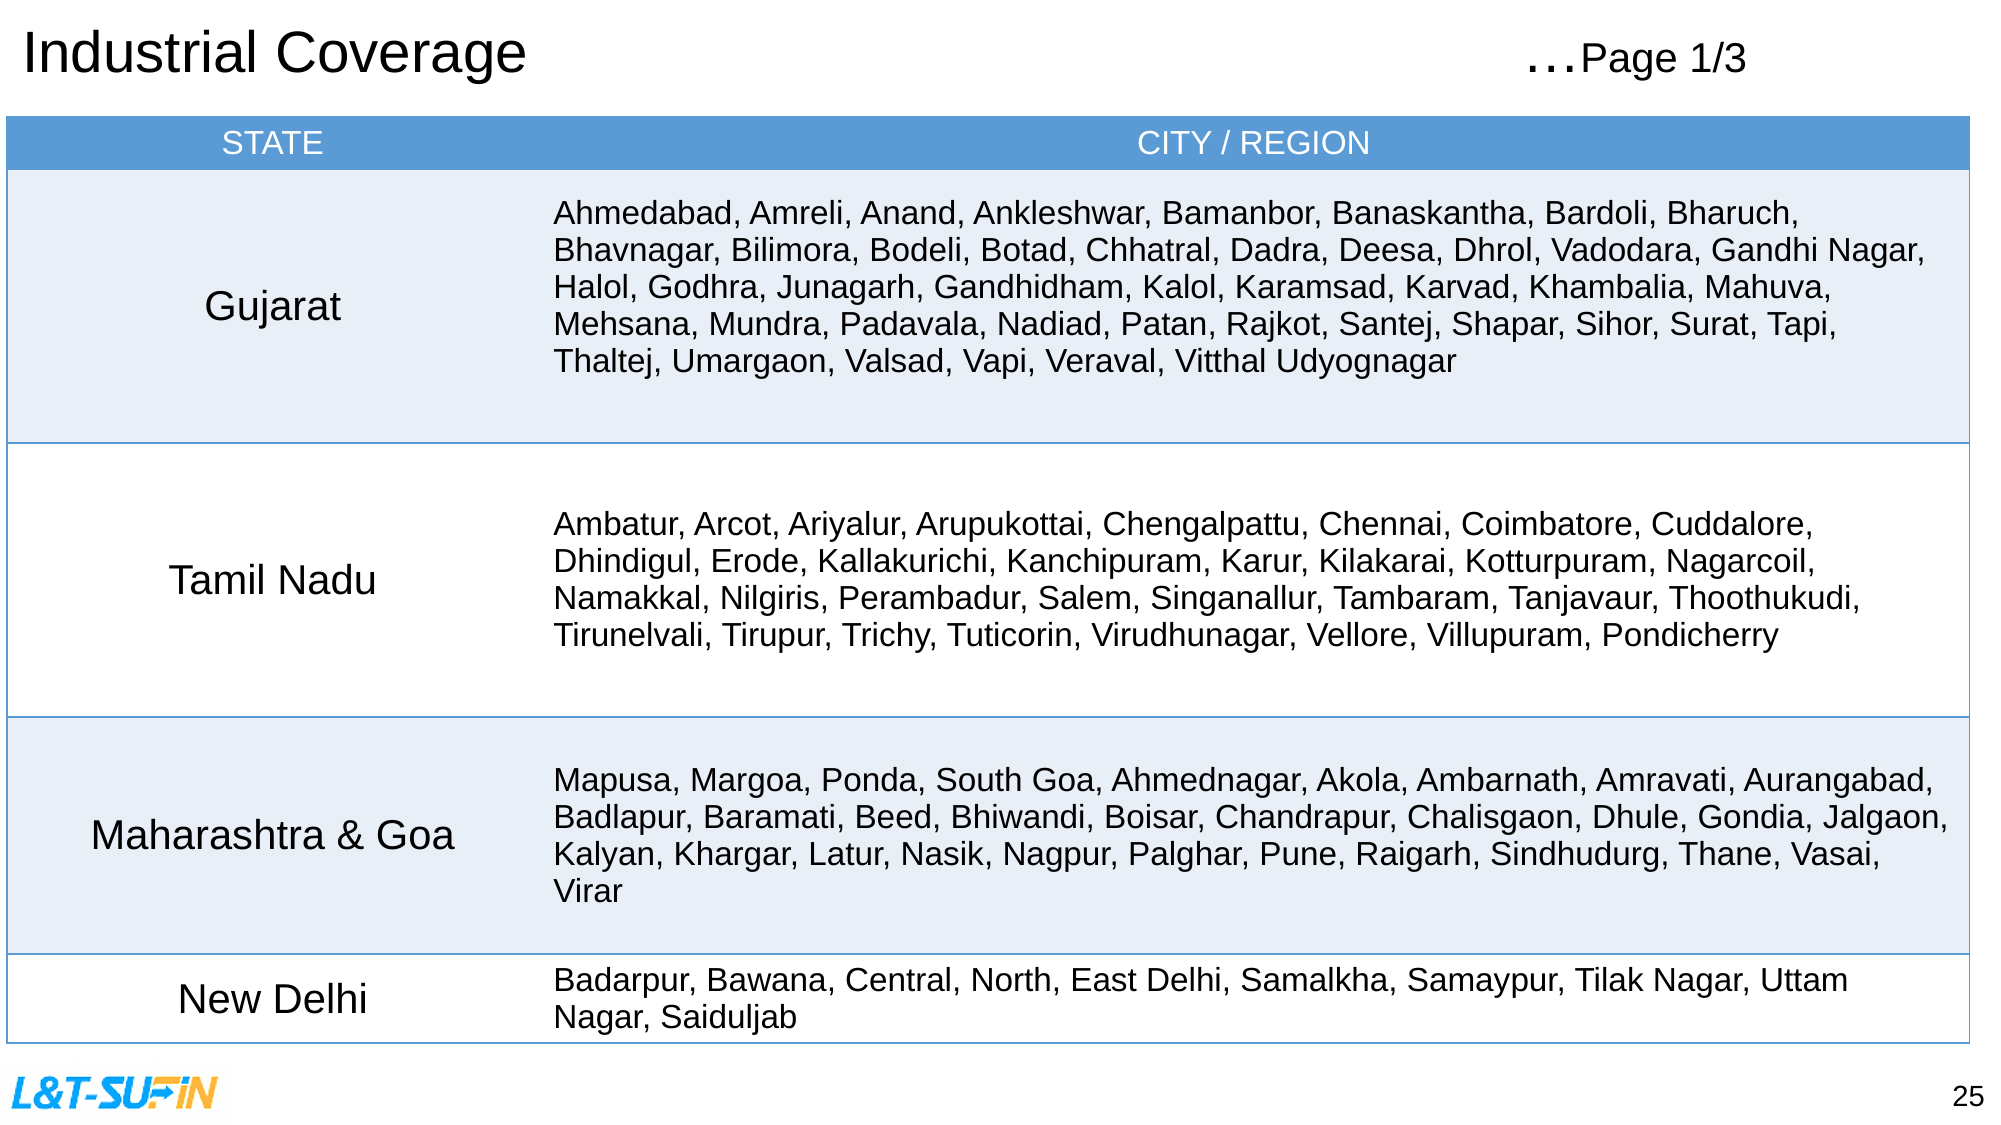

Industrial Coverage							…Page 1/3
| STATE | CITY / REGION |
| --- | --- |
| Gujarat | Ahmedabad, Amreli, Anand, Ankleshwar, Bamanbor, Banaskantha, Bardoli, Bharuch, Bhavnagar, Bilimora, Bodeli, Botad, Chhatral, Dadra, Deesa, Dhrol, Vadodara, Gandhi Nagar, Halol, Godhra, Junagarh, Gandhidham, Kalol, Karamsad, Karvad, Khambalia, Mahuva, Mehsana, Mundra, Padavala, Nadiad, Patan, Rajkot, Santej, Shapar, Sihor, Surat, Tapi, Thaltej, Umargaon, Valsad, Vapi, Veraval, Vitthal Udyognagar |
| Tamil Nadu | Ambatur, Arcot, Ariyalur, Arupukottai, Chengalpattu, Chennai, Coimbatore, Cuddalore, Dhindigul, Erode, Kallakurichi, Kanchipuram, Karur, Kilakarai, Kotturpuram, Nagarcoil, Namakkal, Nilgiris, Perambadur, Salem, Singanallur, Tambaram, Tanjavaur, Thoothukudi, Tirunelvali, Tirupur, Trichy, Tuticorin, Virudhunagar, Vellore, Villupuram, Pondicherry |
| Maharashtra & Goa | Mapusa, Margoa, Ponda, South Goa, Ahmednagar, Akola, Ambarnath, Amravati, Aurangabad, Badlapur, Baramati, Beed, Bhiwandi, Boisar, Chandrapur, Chalisgaon, Dhule, Gondia, Jalgaon, Kalyan, Khargar, Latur, Nasik, Nagpur, Palghar, Pune, Raigarh, Sindhudurg, Thane, Vasai, Virar |
| New Delhi | Badarpur, Bawana, Central, North, East Delhi, Samalkha, Samaypur, Tilak Nagar, Uttam Nagar, Saiduljab |
25